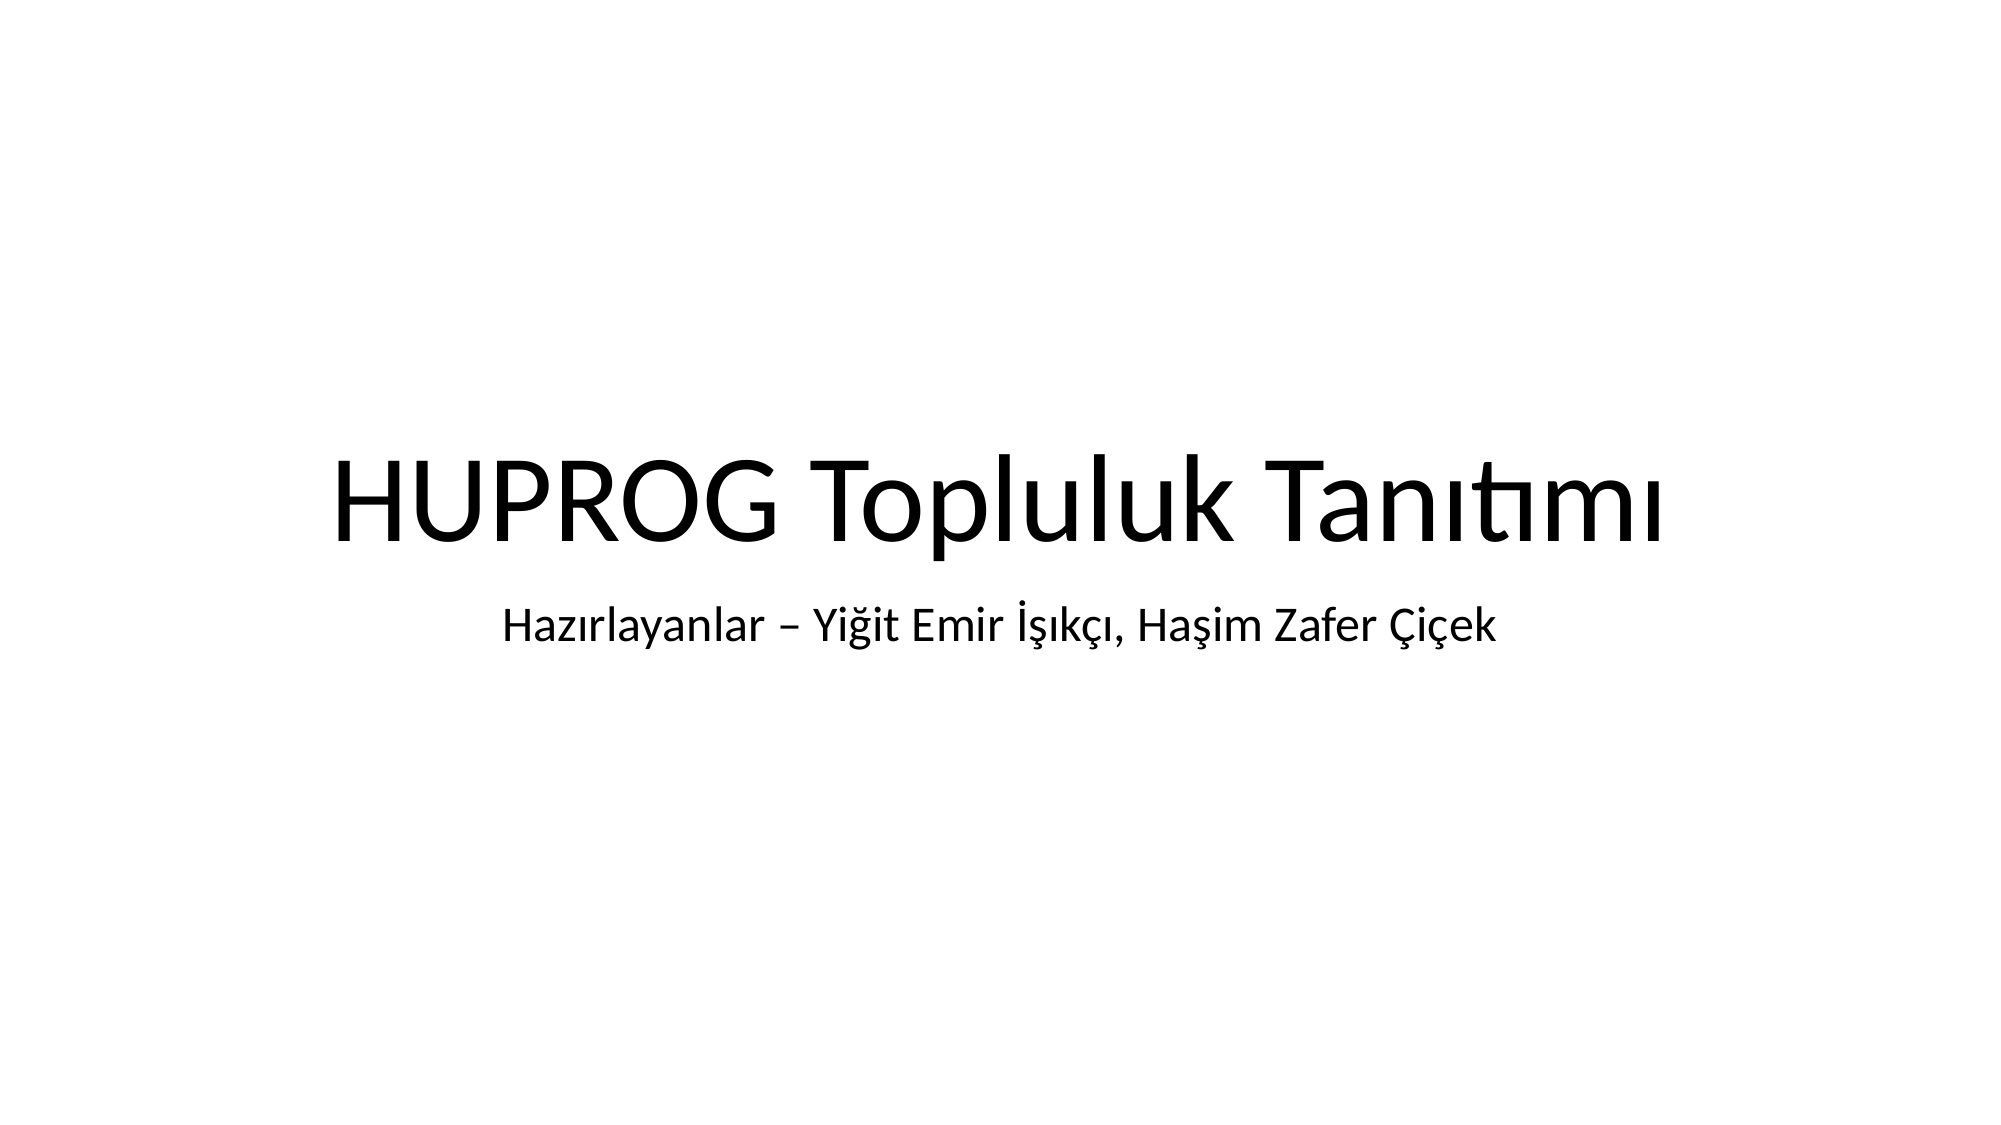

# HUPROG Topluluk Tanıtımı
Hazırlayanlar – Yiğit Emir İşıkçı, Haşim Zafer Çiçek